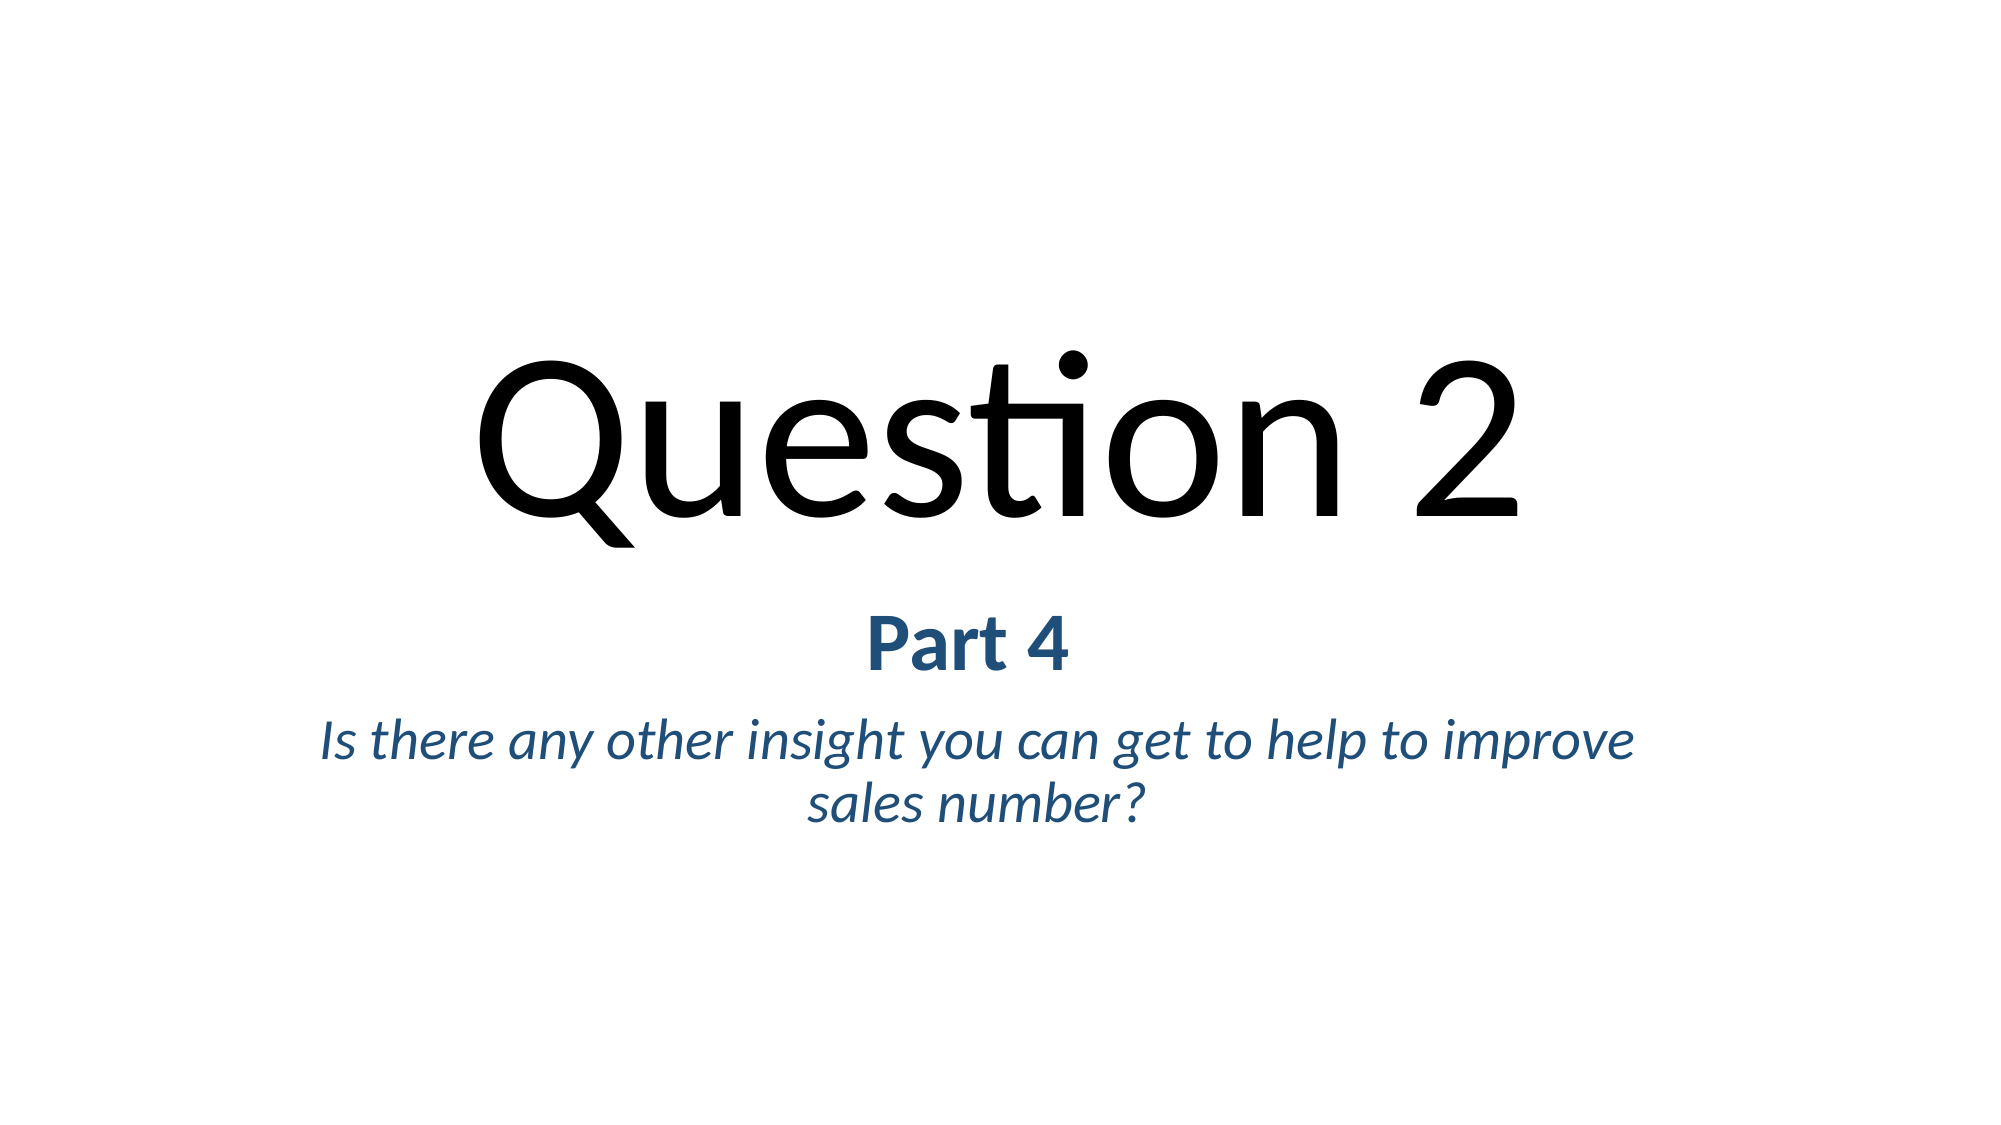

# Question 2
Part 4
Is there any other insight you can get to help to improve sales number?